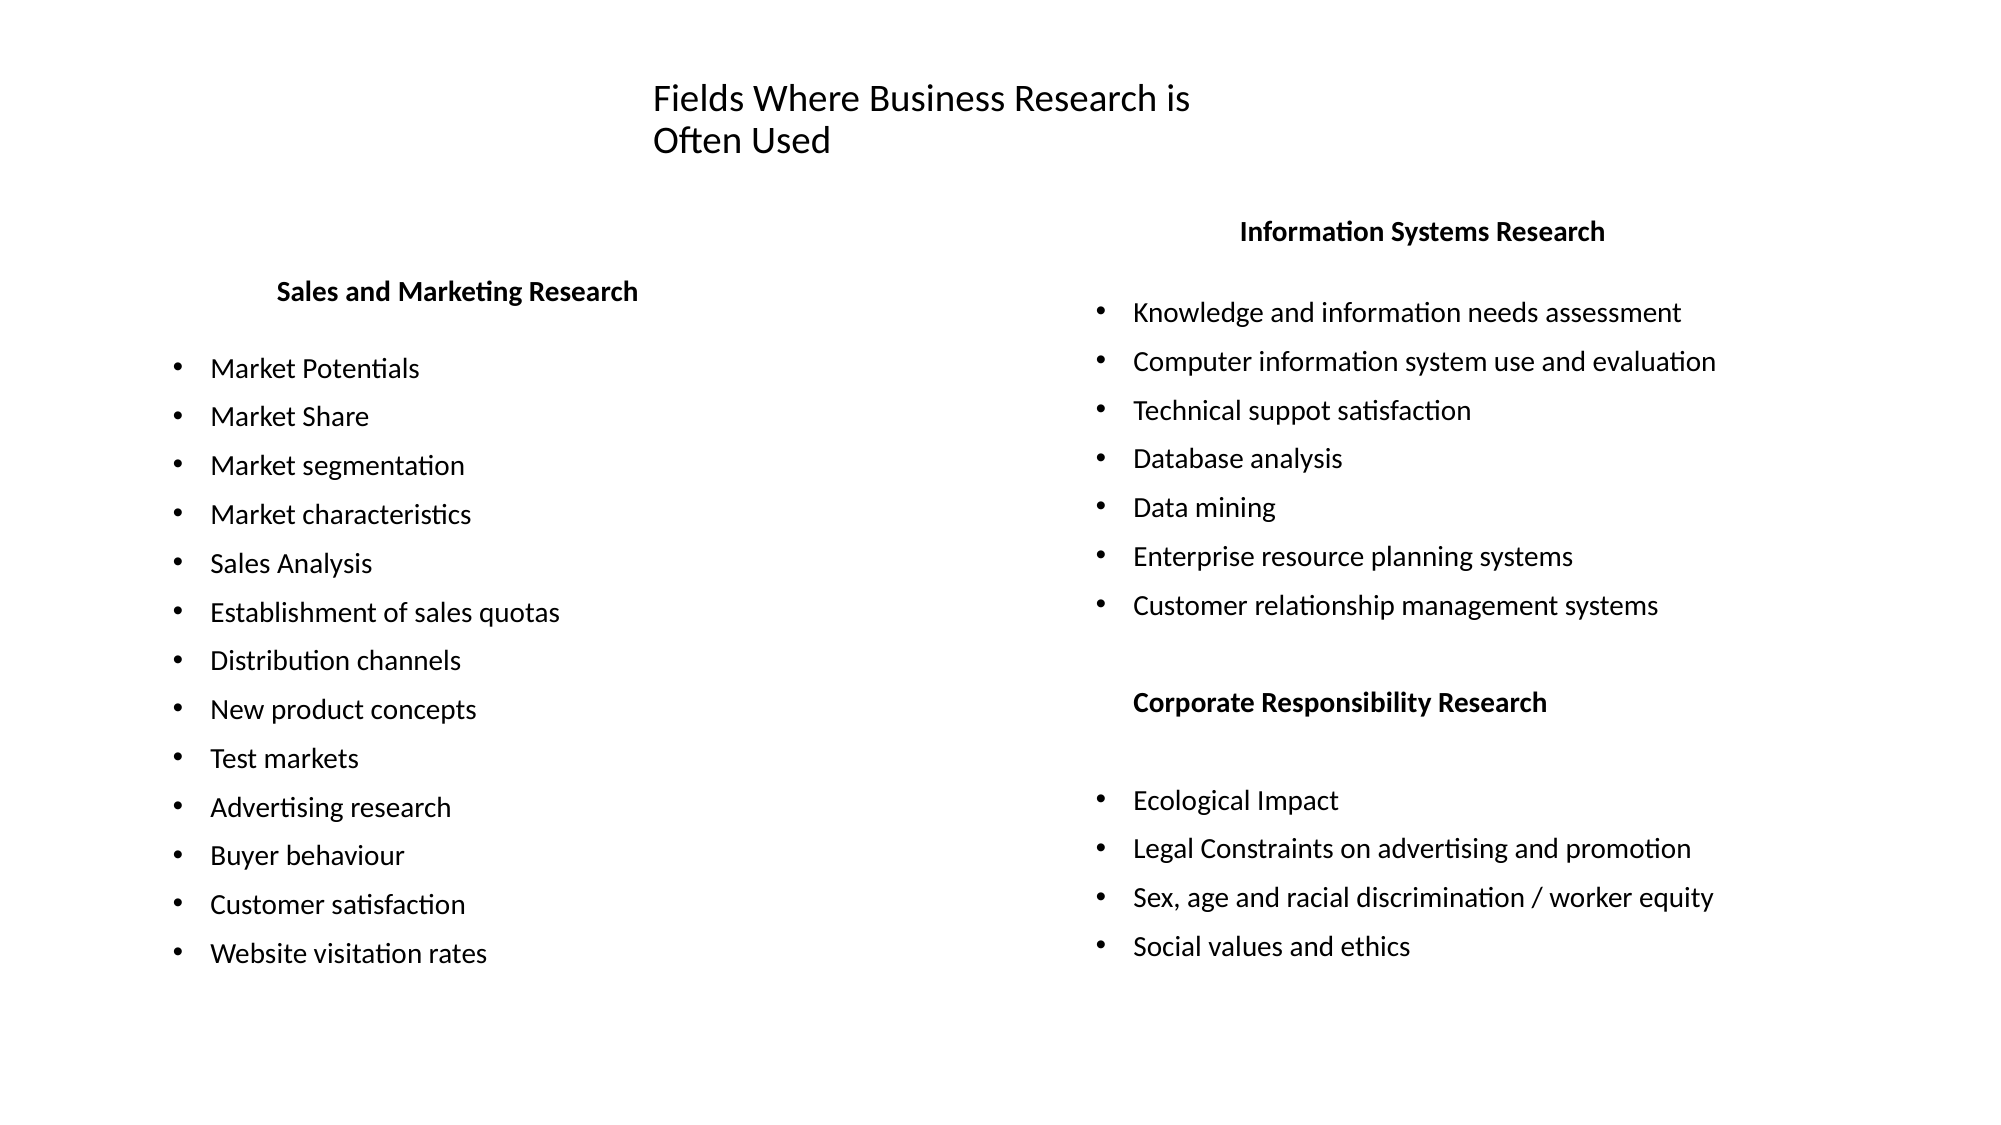

Fields Where Business Research is Often Used
Information Systems Research

Knowledge and information needs assessment
Computer information system use and evaluation
Technical suppot satisfaction
Database analysis
Data mining
Enterprise resource planning systems
Customer relationship management systems

	Corporate Responsibility Research

Ecological Impact
Legal Constraints on advertising and promotion
Sex, age and racial discrimination / worker equity
Social values and ethics

Sales and Marketing Research

Market Potentials
Market Share
Market segmentation
Market characteristics
Sales Analysis
Establishment of sales quotas
Distribution channels
New product concepts
Test markets
Advertising research
Buyer behaviour
Customer satisfaction
Website visitation rates